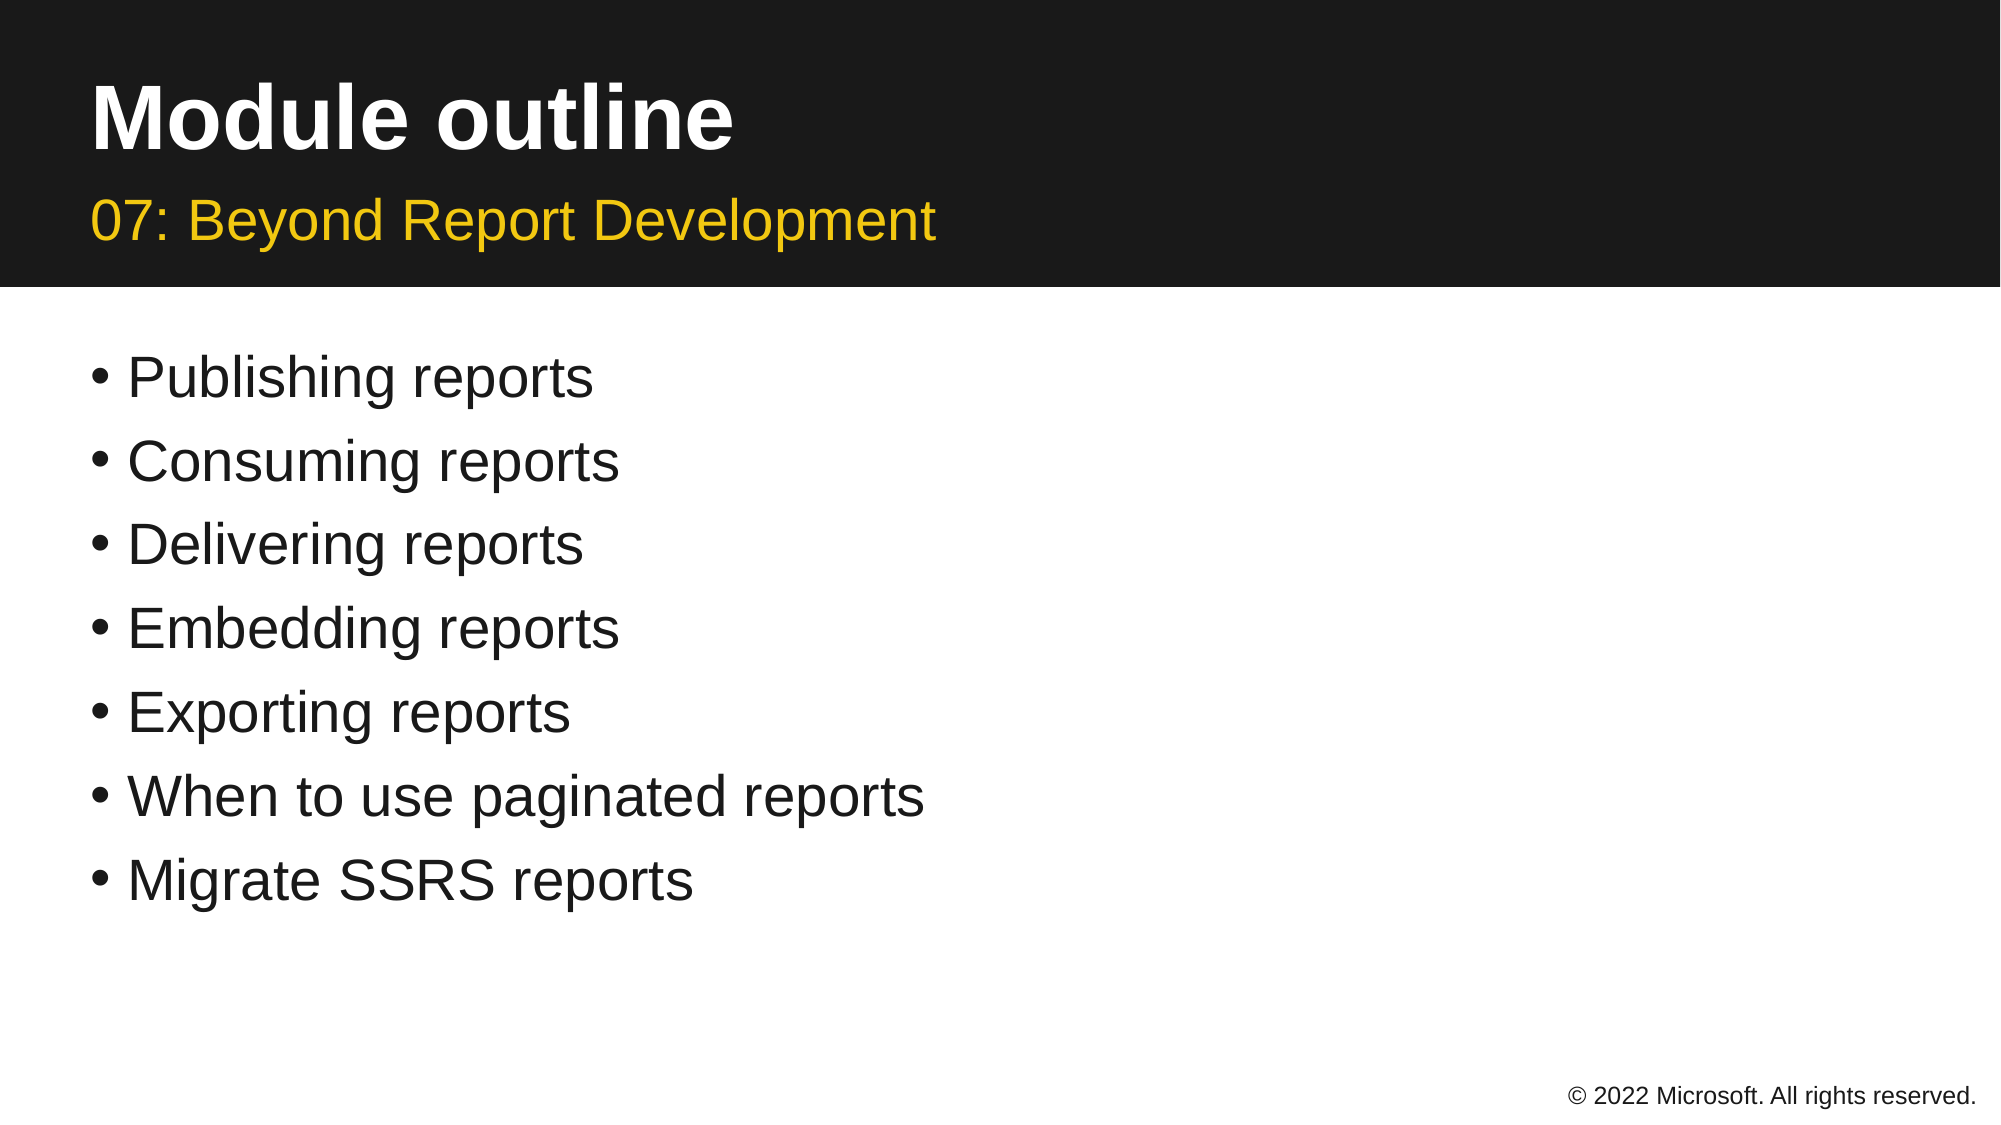

# Module outline
07: Beyond Report Development
Publishing reports
Consuming reports
Delivering reports
Embedding reports
Exporting reports
When to use paginated reports
Migrate SSRS reports

© 2022 Microsoft. All rights reserved.